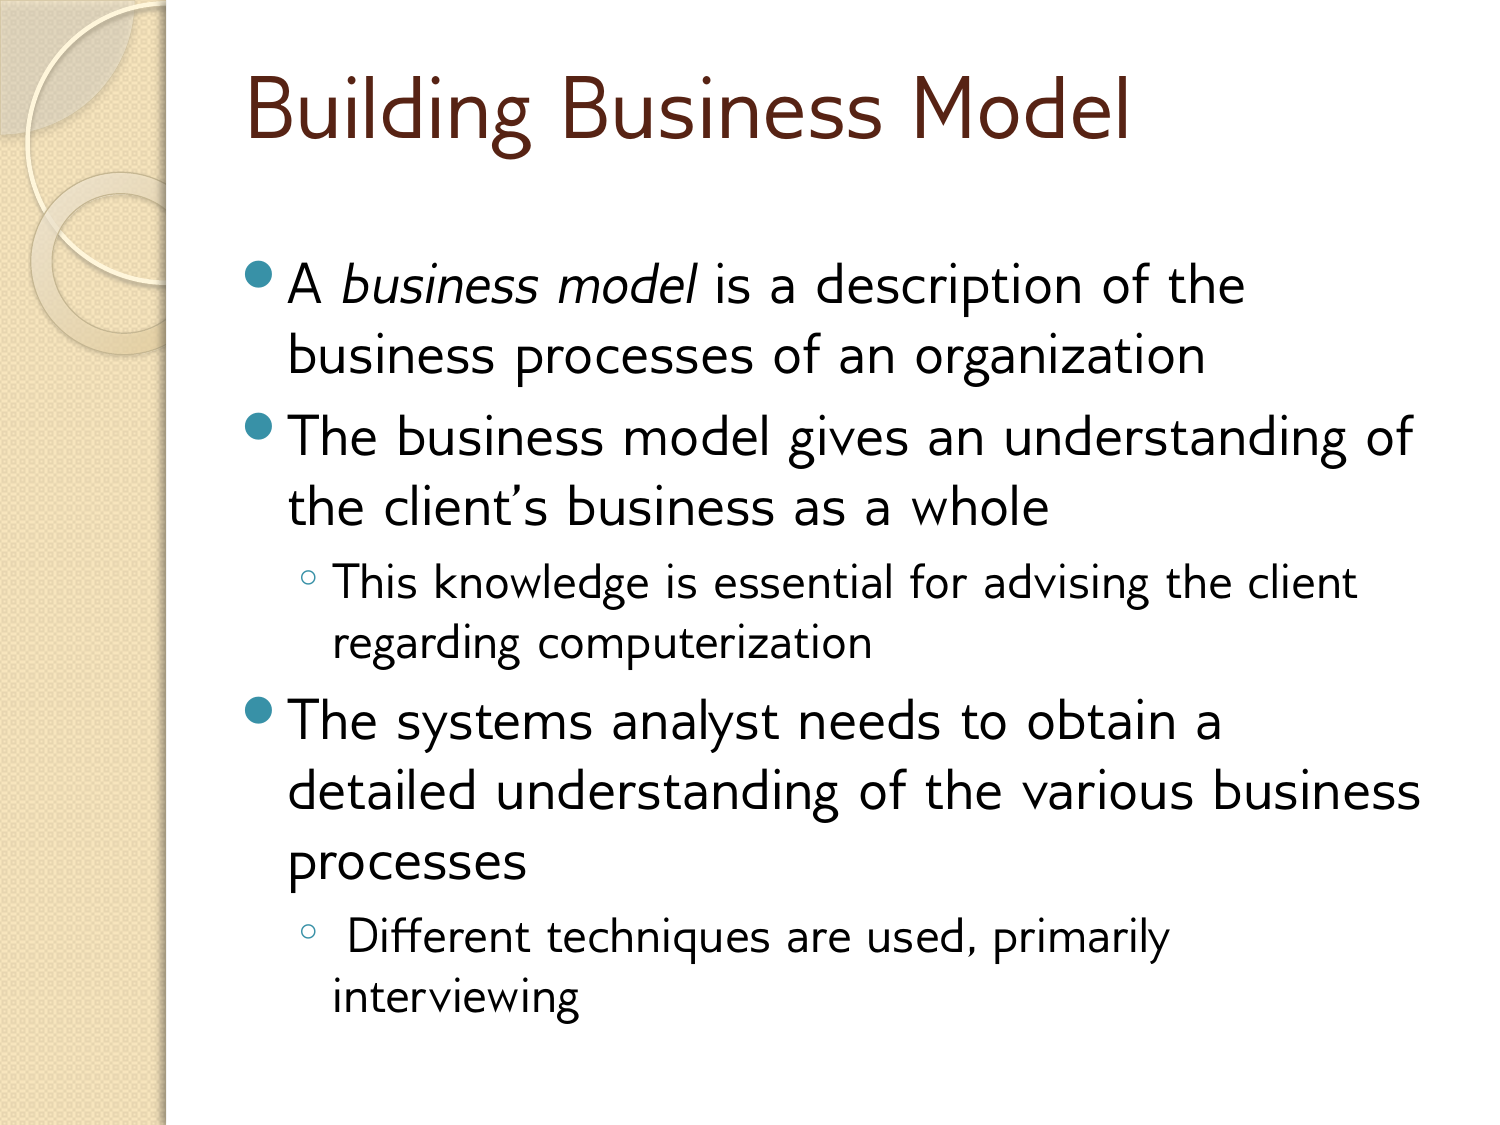

# Building Business Model
A business model is a description of the business processes of an organization
The business model gives an understanding of the client’s business as a whole
This knowledge is essential for advising the client regarding computerization
The systems analyst needs to obtain a detailed understanding of the various business processes
 Different techniques are used, primarily interviewing